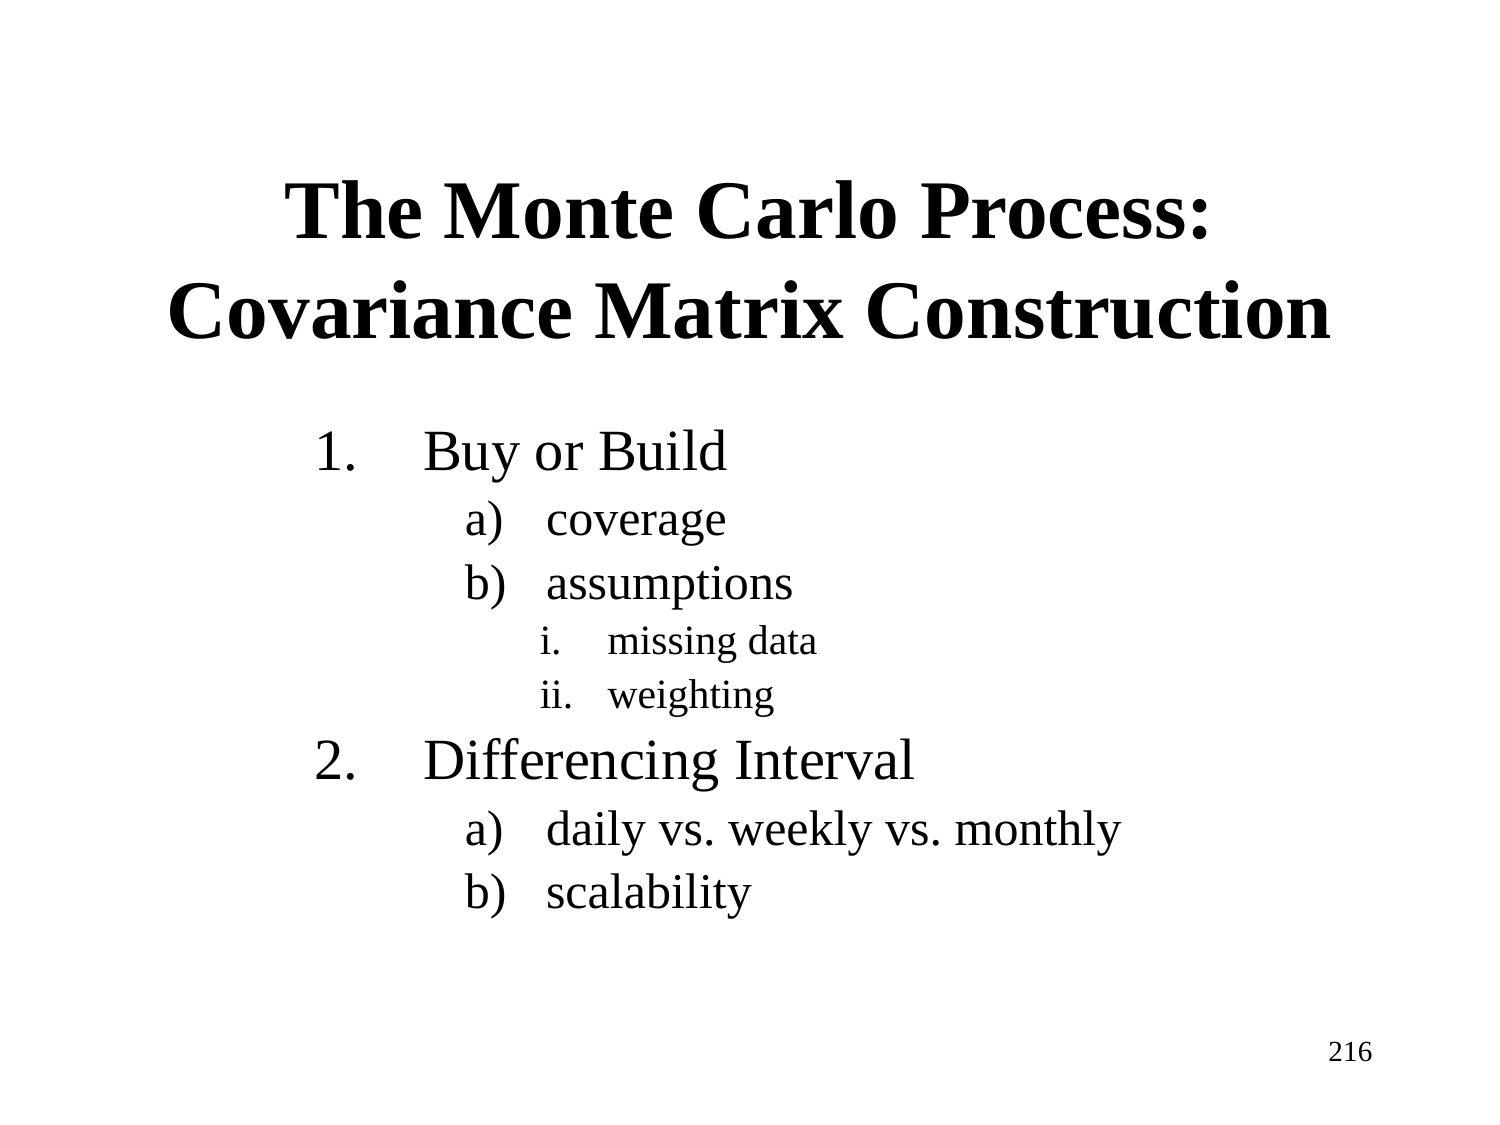

# The Monte Carlo Process: Covariance Matrix Construction
Buy or Build
coverage
assumptions
missing data
weighting
Differencing Interval
daily vs. weekly vs. monthly
scalability
216